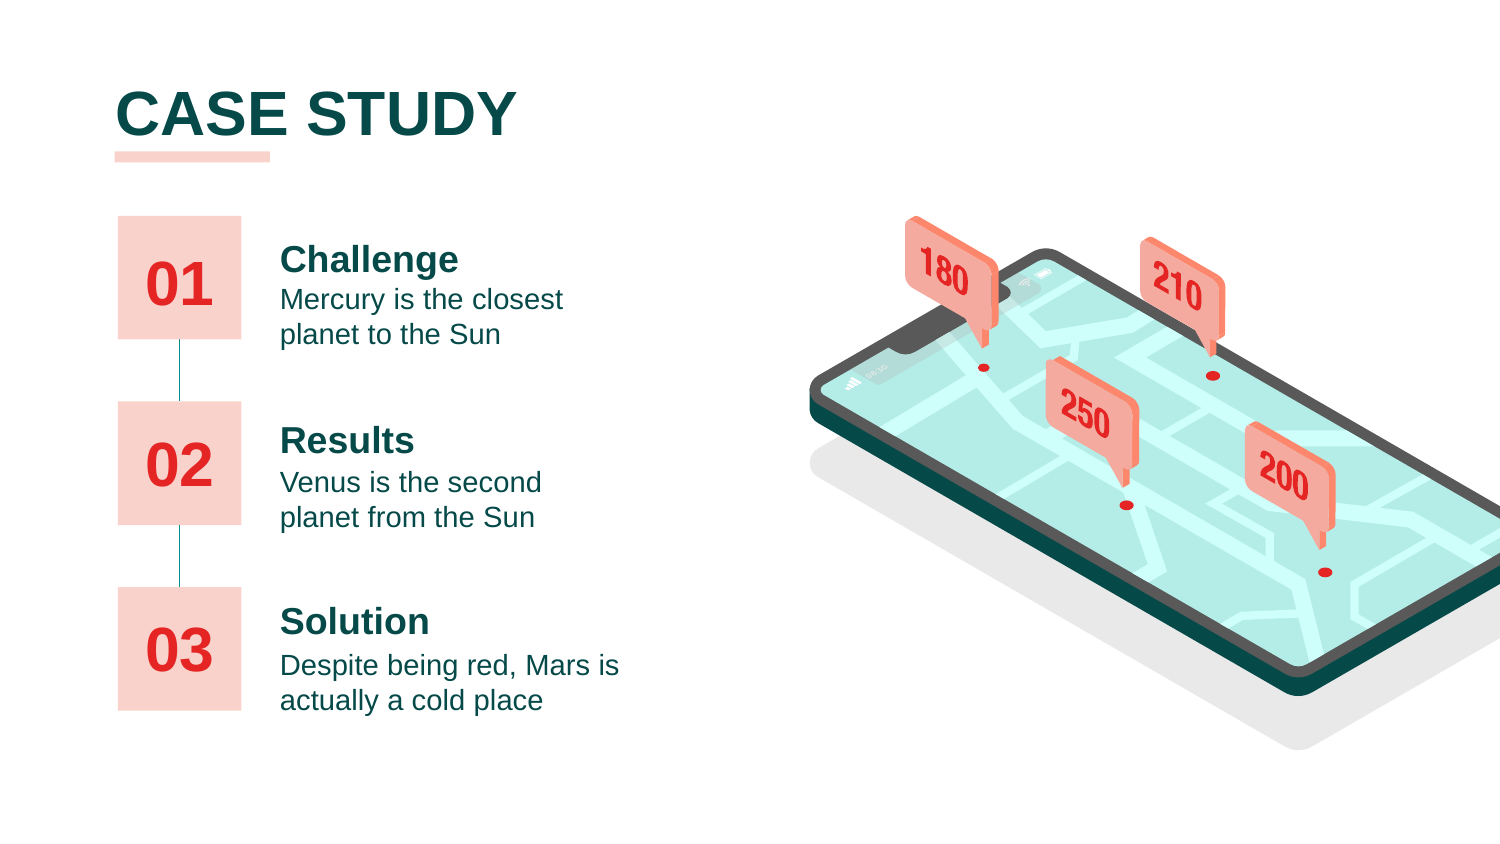

# CASE STUDY

Challenge

01

Mercury is the closest planet to the Sun

Results

02
Venus is the second planet from the Sun

Solution
03
Despite being red, Mars is actually a cold place